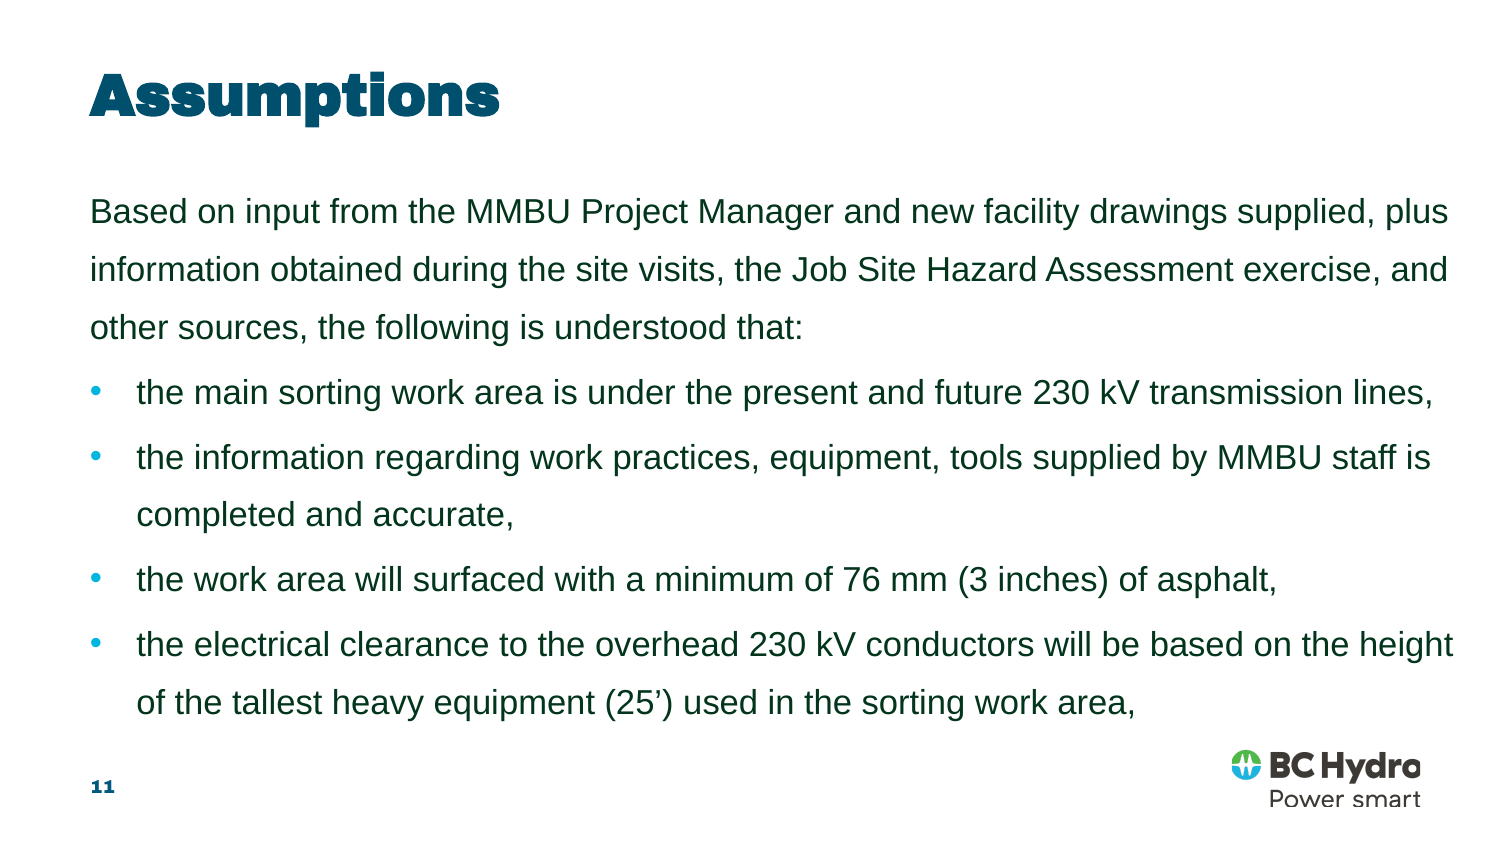

# Assumptions
Based on input from the MMBU Project Manager and new facility drawings supplied, plus information obtained during the site visits, the Job Site Hazard Assessment exercise, and other sources, the following is understood that:
the main sorting work area is under the present and future 230 kV transmission lines,
the information regarding work practices, equipment, tools supplied by MMBU staff is completed and accurate,
the work area will surfaced with a minimum of 76 mm (3 inches) of asphalt,
the electrical clearance to the overhead 230 kV conductors will be based on the height of the tallest heavy equipment (25’) used in the sorting work area,
11